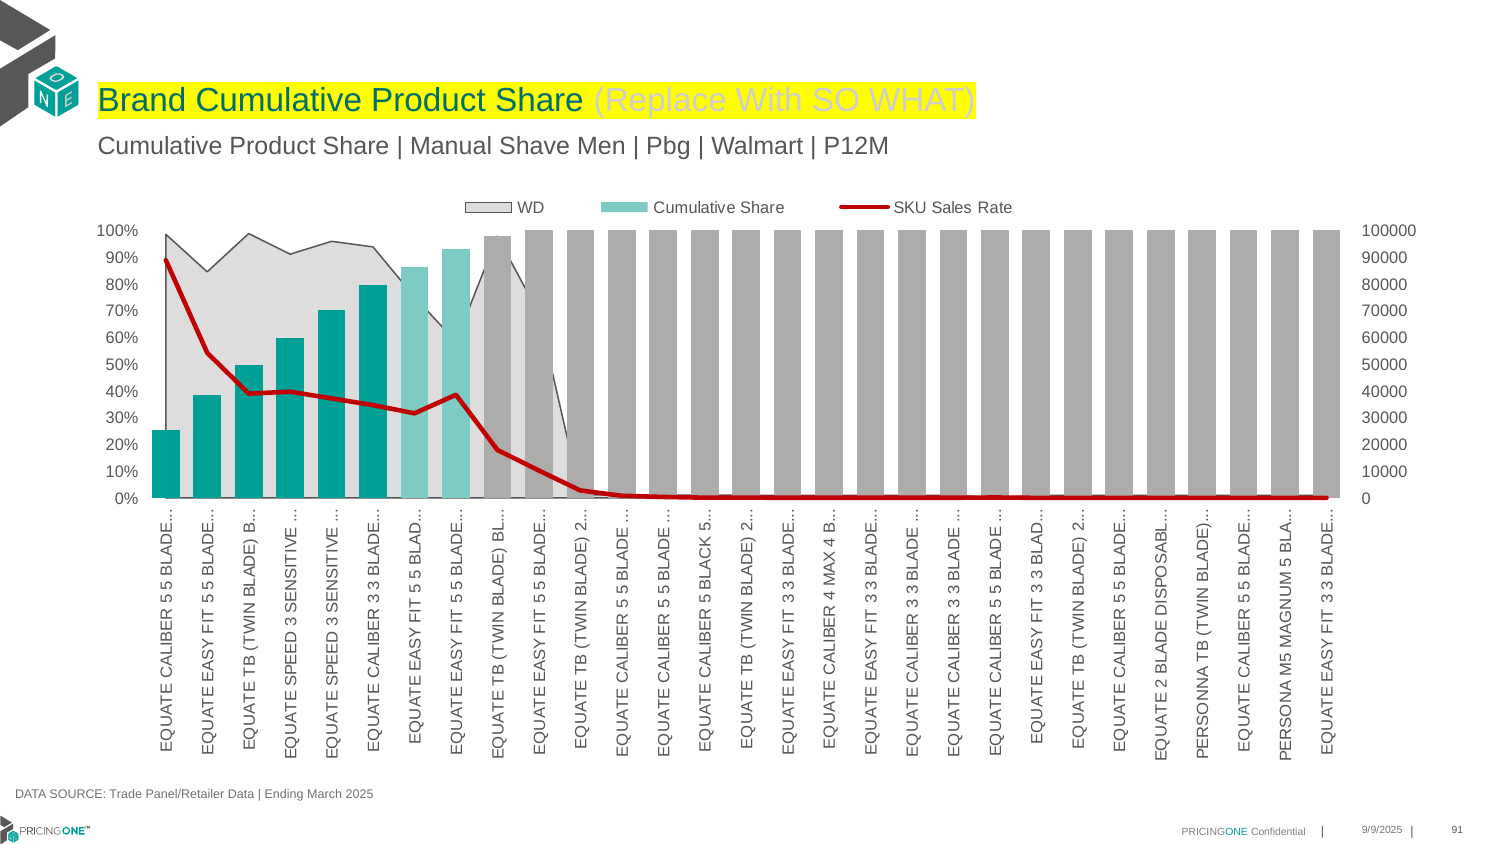

# Brand Cumulative Product Share (Replace With SO WHAT)
Cumulative Product Share | Manual Shave Men | Pbg | Walmart | P12M

### Chart

| Category | WD | Cumulative Share | SKU Sales Rate |
|---|---|---|---|
| EQUATE CALIBER 5 5 BLADE DISPOSABLE NORMAL 3CT | 0.985 | 0.25215022718965796 | 88856.37563451777 |
| EQUATE EASY FIT 5 5 BLADE REFILL NORMAL 4CT | 0.845 | 0.38414932130620655 | 54222.52071005917 |
| EQUATE TB (TWIN BLADE) BLUE 2 BLADE DISPOSABLE NORMAL 12CT | 0.988 | 0.4951100184273704 | 38983.218623481785 |
| EQUATE SPEED 3 SENSITIVE GREEN 3 BLADE DISPOSABLE SENSITIVE 8CT | 0.911 | 0.5993048228959537 | 39700.24149286498 |
| EQUATE SPEED 3 SENSITIVE GREEN 3 BLADE DISPOSABLE SENSITIVE 4CT | 0.959 | 0.7020553822524802 | 37190.41710114703 |
| EQUATE CALIBER 3 3 BLADE DISPOSABLE NORMAL 3CT | 0.938 | 0.7958088168757065 | 34693.635394456294 |
| EQUATE EASY FIT 5 5 BLADE RAZOR NORMAL 2CT | 0.751 | 0.8642108824305658 | 31615.113182423436 |
| EQUATE EASY FIT 5 5 BLADE REFILL NORMAL 8CT | 0.584 | 0.9290468601662991 | 38536.181506849316 |
| EQUATE TB (TWIN BLADE) BLUE 2 BLADE DISPOSABLE NORMAL 5CT | 0.978 | 0.9795473849731269 | 17923.486707566462 |
| EQUATE EASY FIT 5 5 BLADE REFILL NORMAL 12CT | 0.689 | 0.9998604471619797 | 10233.439767779391 |
| EQUATE TB (TWIN BLADE) 2 BLADE DISPOSABLE NORMAL 2CT | 0.012 | 0.9999560944415479 | 2766.666666666667 |
| EQUATE CALIBER 5 5 BLADE REFILL NORMAL 4CT | 0.01 | 0.9999785369809405 | 779.0 |
| EQUATE CALIBER 5 5 BLADE REFILL NORMAL 8CT | 0.01 | 0.9999886778973285 | 352.0 |
| EQUATE CALIBER 5 BLACK 5 BLADE RAZOR NORMAL 2CT | 0.01 | 0.999991184317004 | 87.0 |
| EQUATE TB (TWIN BLADE) 2 BLADE DISPOSABLE NORMAL 12CT | 0.01 | 0.9999936043084147 | 84.0 |
| EQUATE EASY FIT 3 3 BLADE REFILL NORMAL 15CT | 0.009 | 0.9999946702570123 | 41.111111111111114 |
| EQUATE CALIBER 4 MAX 4 BLADE DISPOSABLE NORMAL 3CT | 0.009 | 0.9999954769208158 | 31.111111111111114 |
| EQUATE EASY FIT 3 3 BLADE REFILL NORMAL 5CT | 0.009 | 0.9999962547751978 | 30.000000000000004 |
| EQUATE CALIBER 3 3 BLADE DISPOSABLE SENSITIVE 3CT | 0.009 | 0.9999970326295798 | 30.000000000000004 |
| EQUATE CALIBER 3 3 BLADE RAZOR SENSITIVE 20CT | 0.009 | 0.9999976664368541 | 24.444444444444446 |
| EQUATE CALIBER 5 5 BLADE REFILL NORMAL 12CT | 0.001 | 0.9999980985781775 | 150.0 |
| EQUATE EASY FIT 3 3 BLADE RAZOR NORMAL 2CT | 0.009 | 0.9999985019100792 | 15.555555555555557 |
| EQUATE TB (TWIN BLADE) 2 BLADE DISPOSABLE NORMAL 5CT | 0.009 | 0.9999988764325595 | 14.444444444444446 |
| EQUATE CALIBER 5 5 BLADE RAZOR NORMAL 2CT | 0.009 | 0.9999991645267751 | 11.111111111111112 |
| EQUATE 2 BLADE DISPOSABLE NORMAL 3CT | 0.009 | 0.999999366192726 | 7.777777777777779 |
| PERSONNA TB (TWIN BLADE) BLUE 2 BLADE DISPOSABLE NORMAL 10CT | 0.009 | 0.9999995678586769 | 7.777777777777779 |
| EQUATE CALIBER 5 5 BLADE RAZOR NORMAL 1CT | 0.009 | 0.9999997695246279 | 7.777777777777779 |
| PERSONA M5 MAGNUM 5 BLADE REFILL NORMAL 4CT | 0.009 | 0.9999999135717357 | 5.555555555555556 |
| EQUATE EASY FIT 3 3 BLADE REFILL NORMAL 10CT | 0.009 | 1.0000000000000004 | 3.3333333333333335 |
DATA SOURCE: Trade Panel/Retailer Data | Ending March 2025

9/9/2025
91